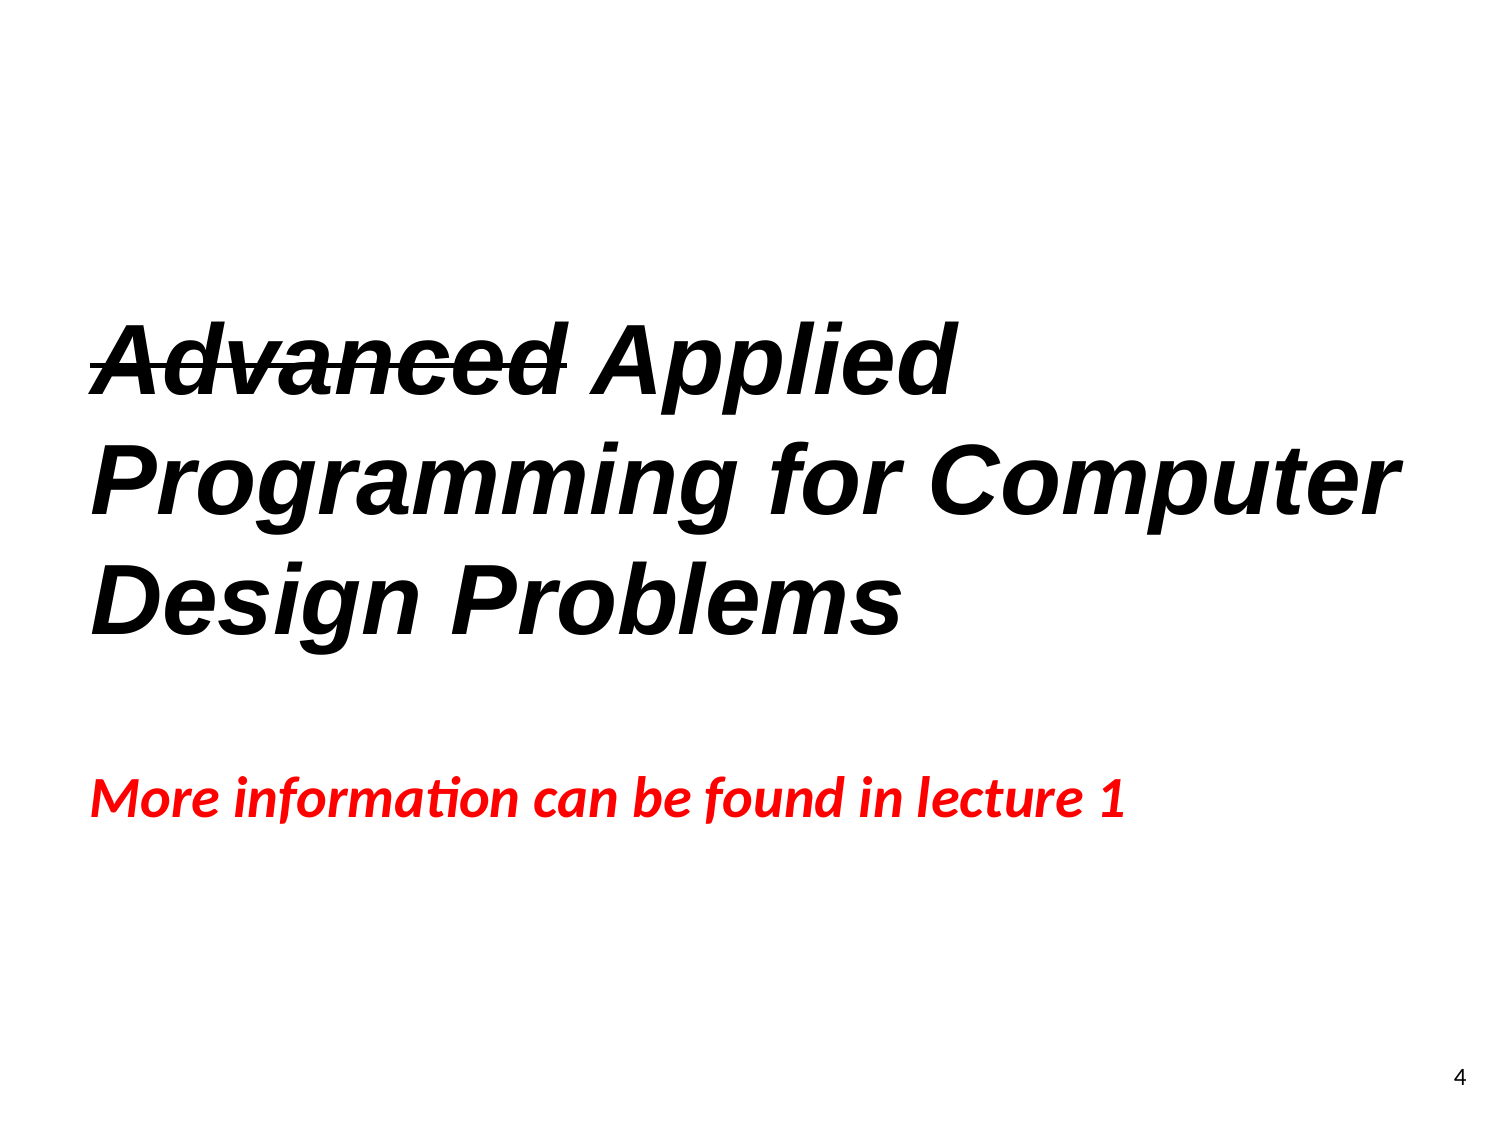

Advanced Applied Programming for Computer Design Problems
More information can be found in lecture 1
4